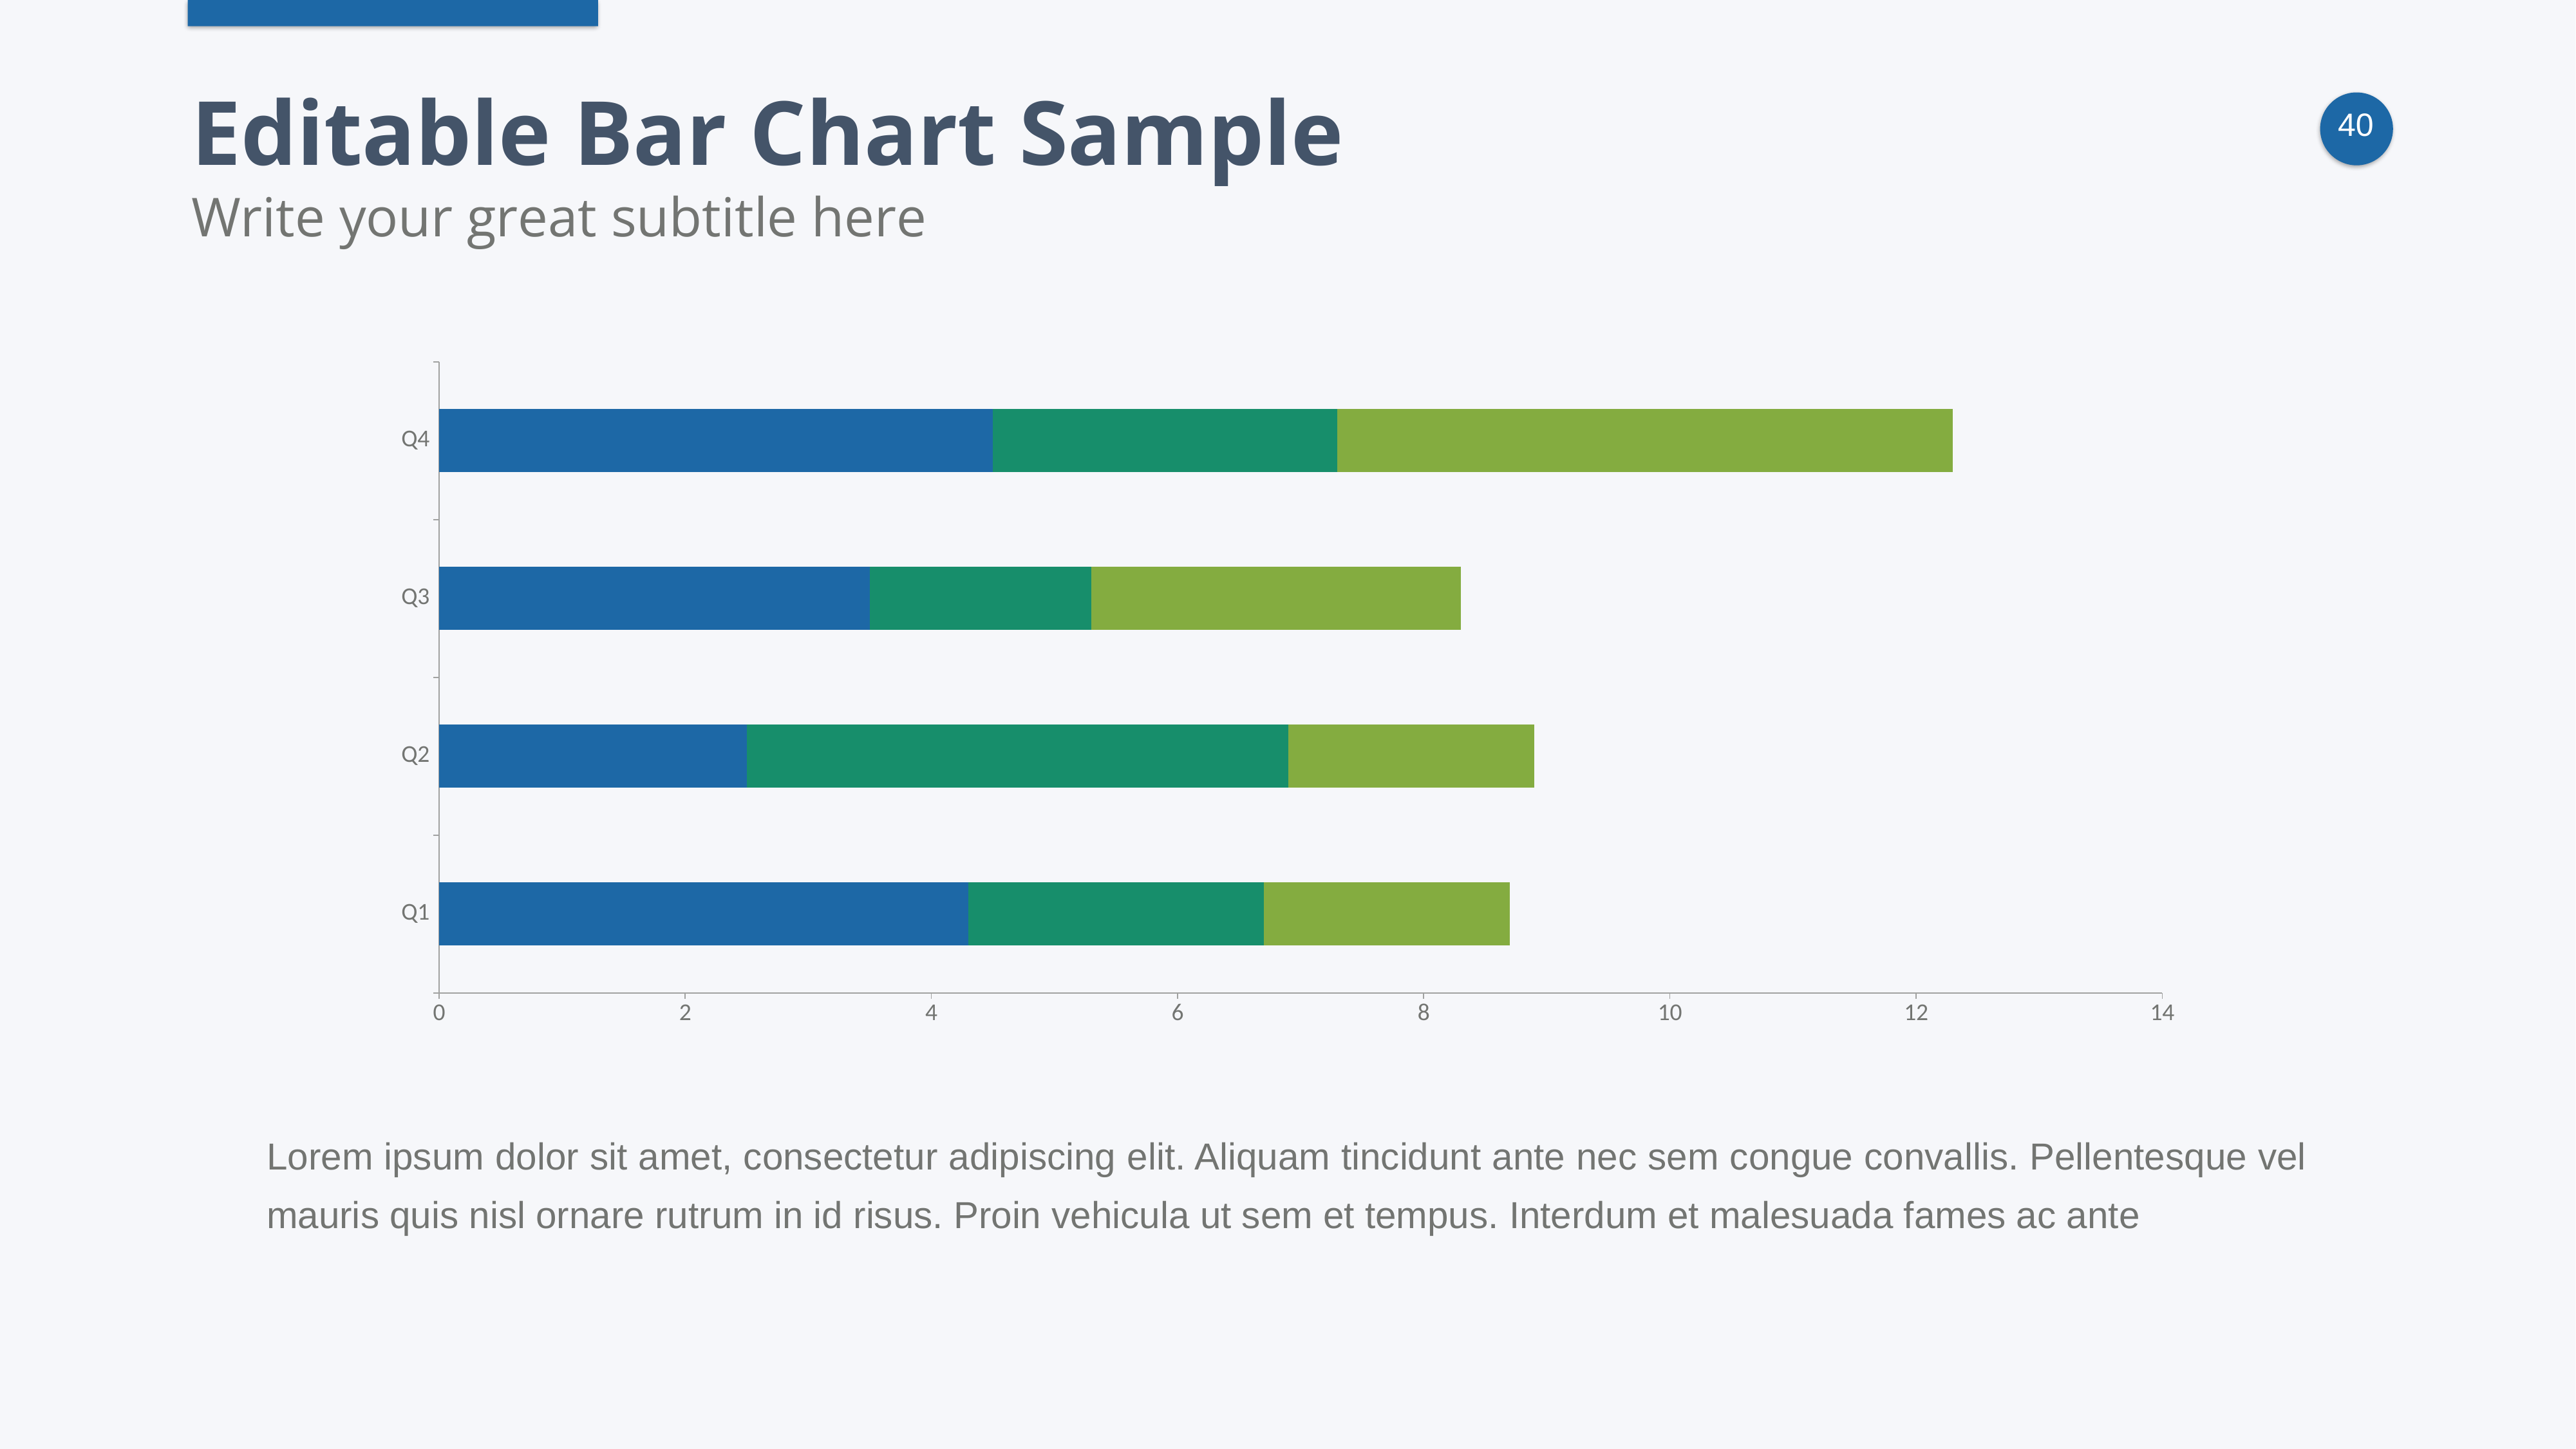

Editable Bar Chart Sample
Write your great subtitle here

### Chart

| Category | Series 1 | Series 2 | Series 3 |
|---|---|---|---|
| Q1 | 4.3 | 2.4 | 2.0 |
| Q2 | 2.5 | 4.4 | 2.0 |
| Q3 | 3.5 | 1.8 | 3.0 |
| Q4 | 4.5 | 2.8 | 5.0 |
Lorem ipsum dolor sit amet, consectetur adipiscing elit. Aliquam tincidunt ante nec sem congue convallis. Pellentesque vel mauris quis nisl ornare rutrum in id risus. Proin vehicula ut sem et tempus. Interdum et malesuada fames ac ante